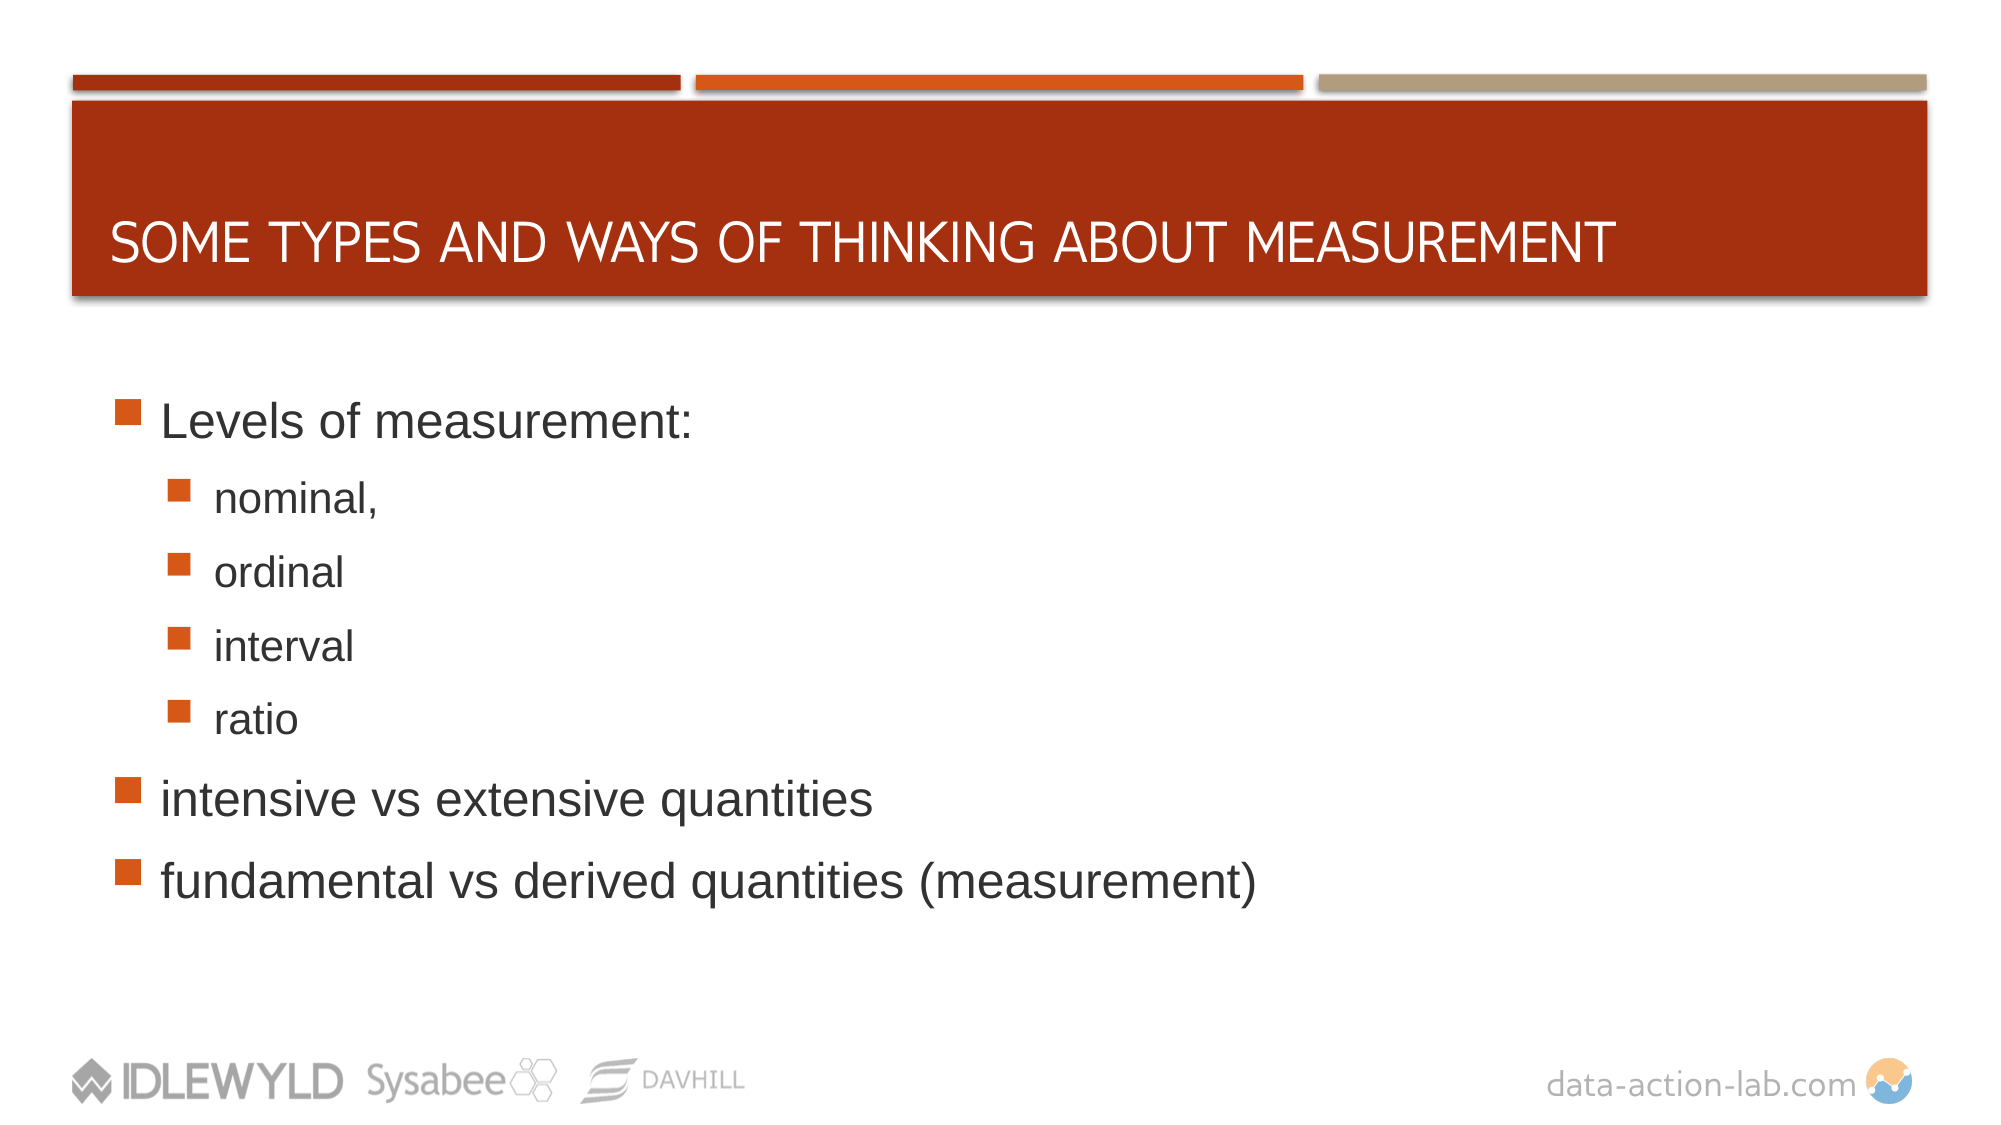

# Some Types And ways of Thinking ABOUT MEASUREMENT
Levels of measurement:
nominal,
ordinal
interval
ratio
intensive vs extensive quantities
fundamental vs derived quantities (measurement)